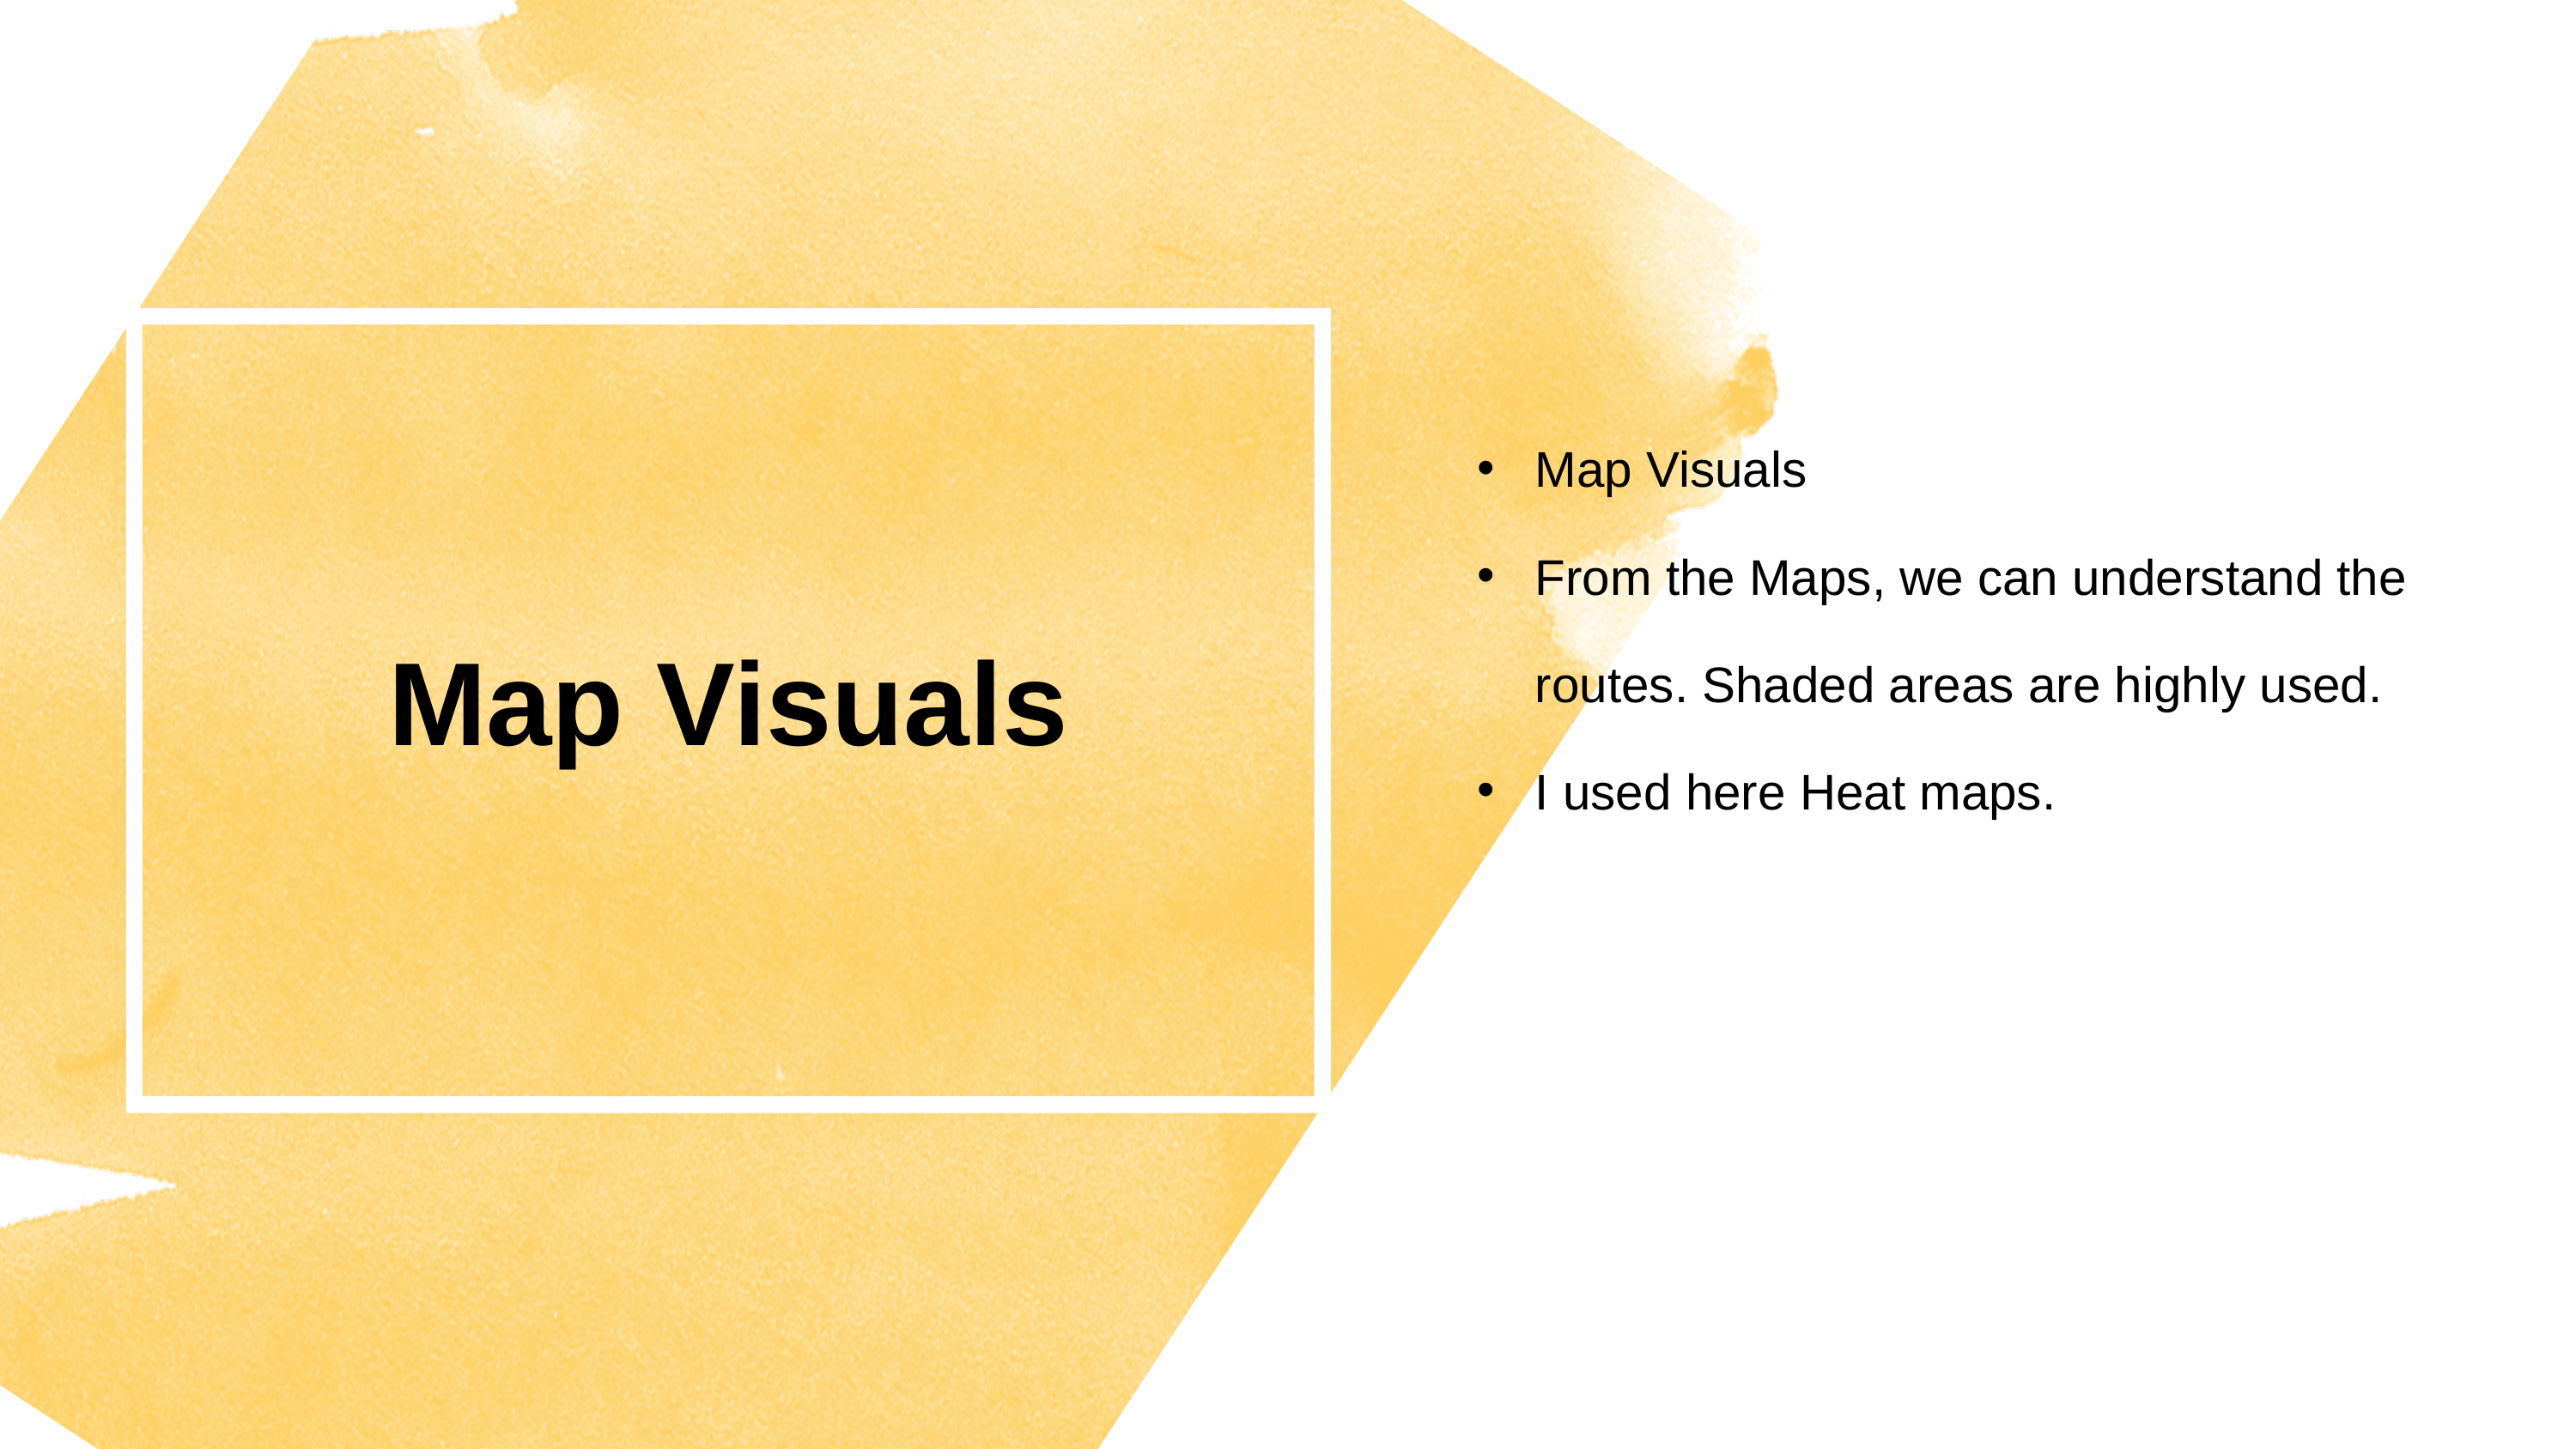

Map Visuals
From the Maps, we can understand the routes. Shaded areas are highly used.
I used here Heat maps.
Map Visuals